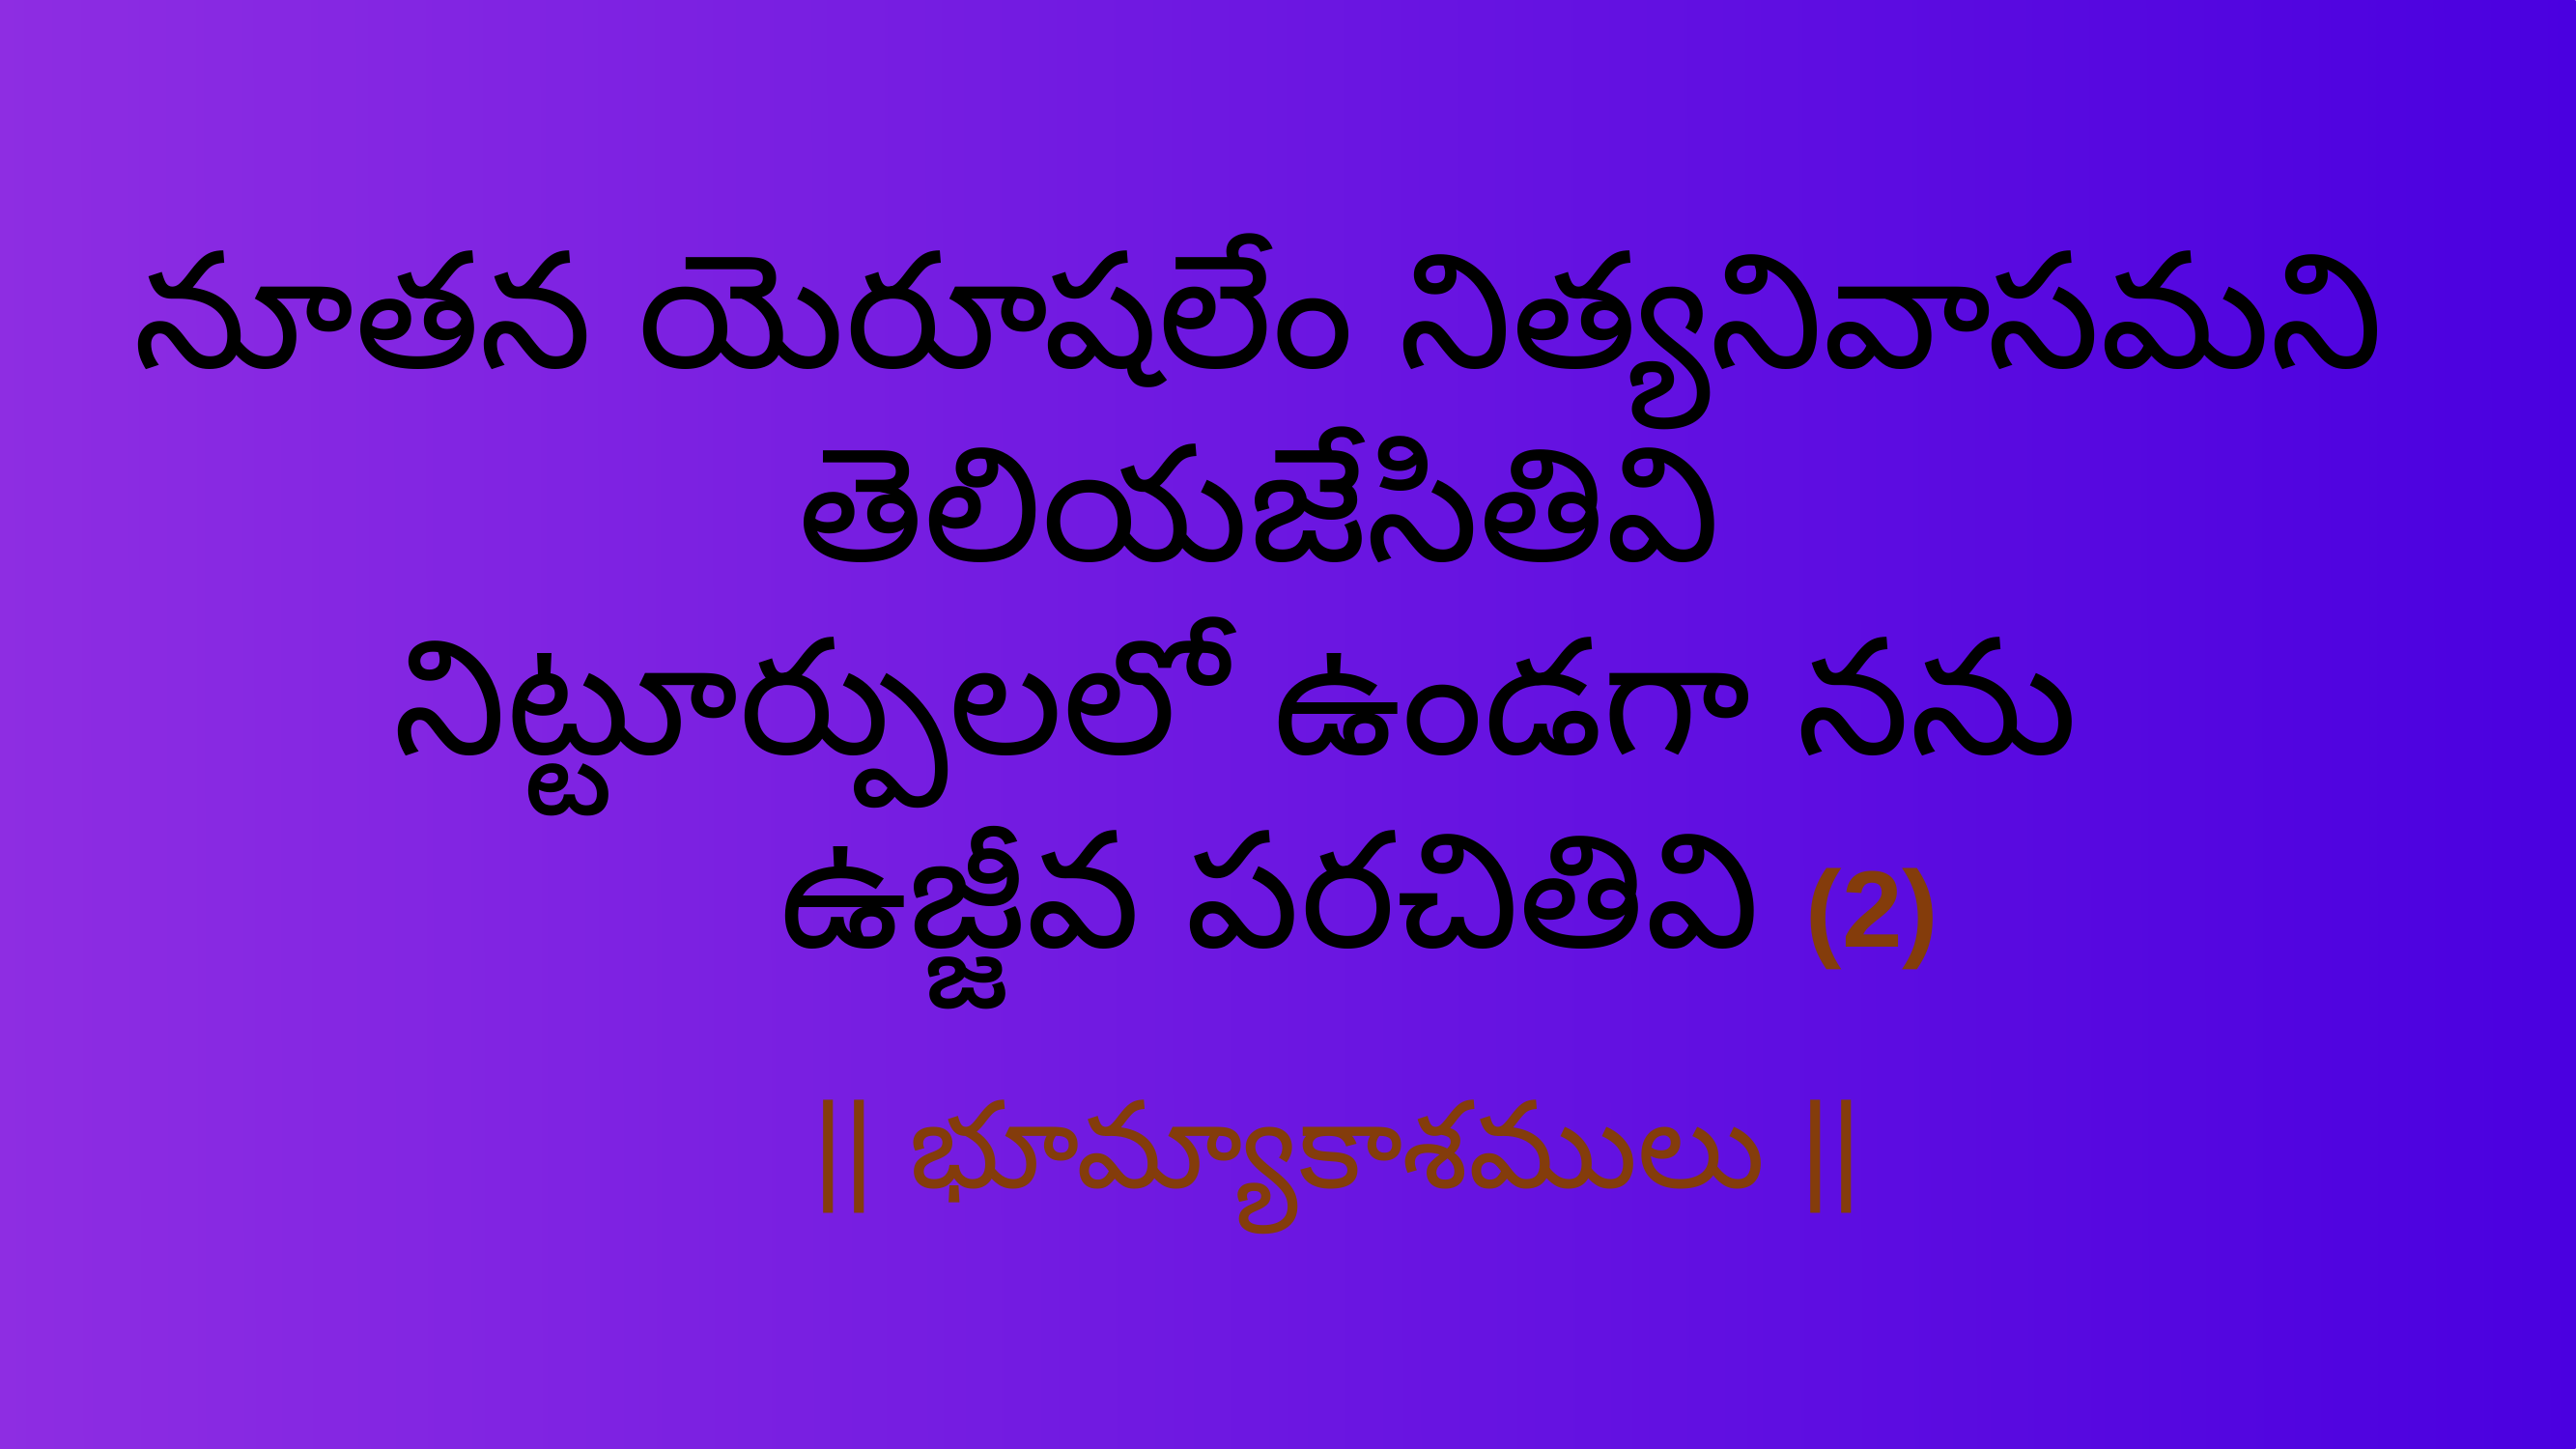

నూతన యెరూషలేం నిత్యనివాసమని తెలియజేసితివి
నిట్టూర్పులలో ఉండగా నను
         ఉజ్జీవ పరచితివి (2)
|| భూమ్యాకాశములు ||